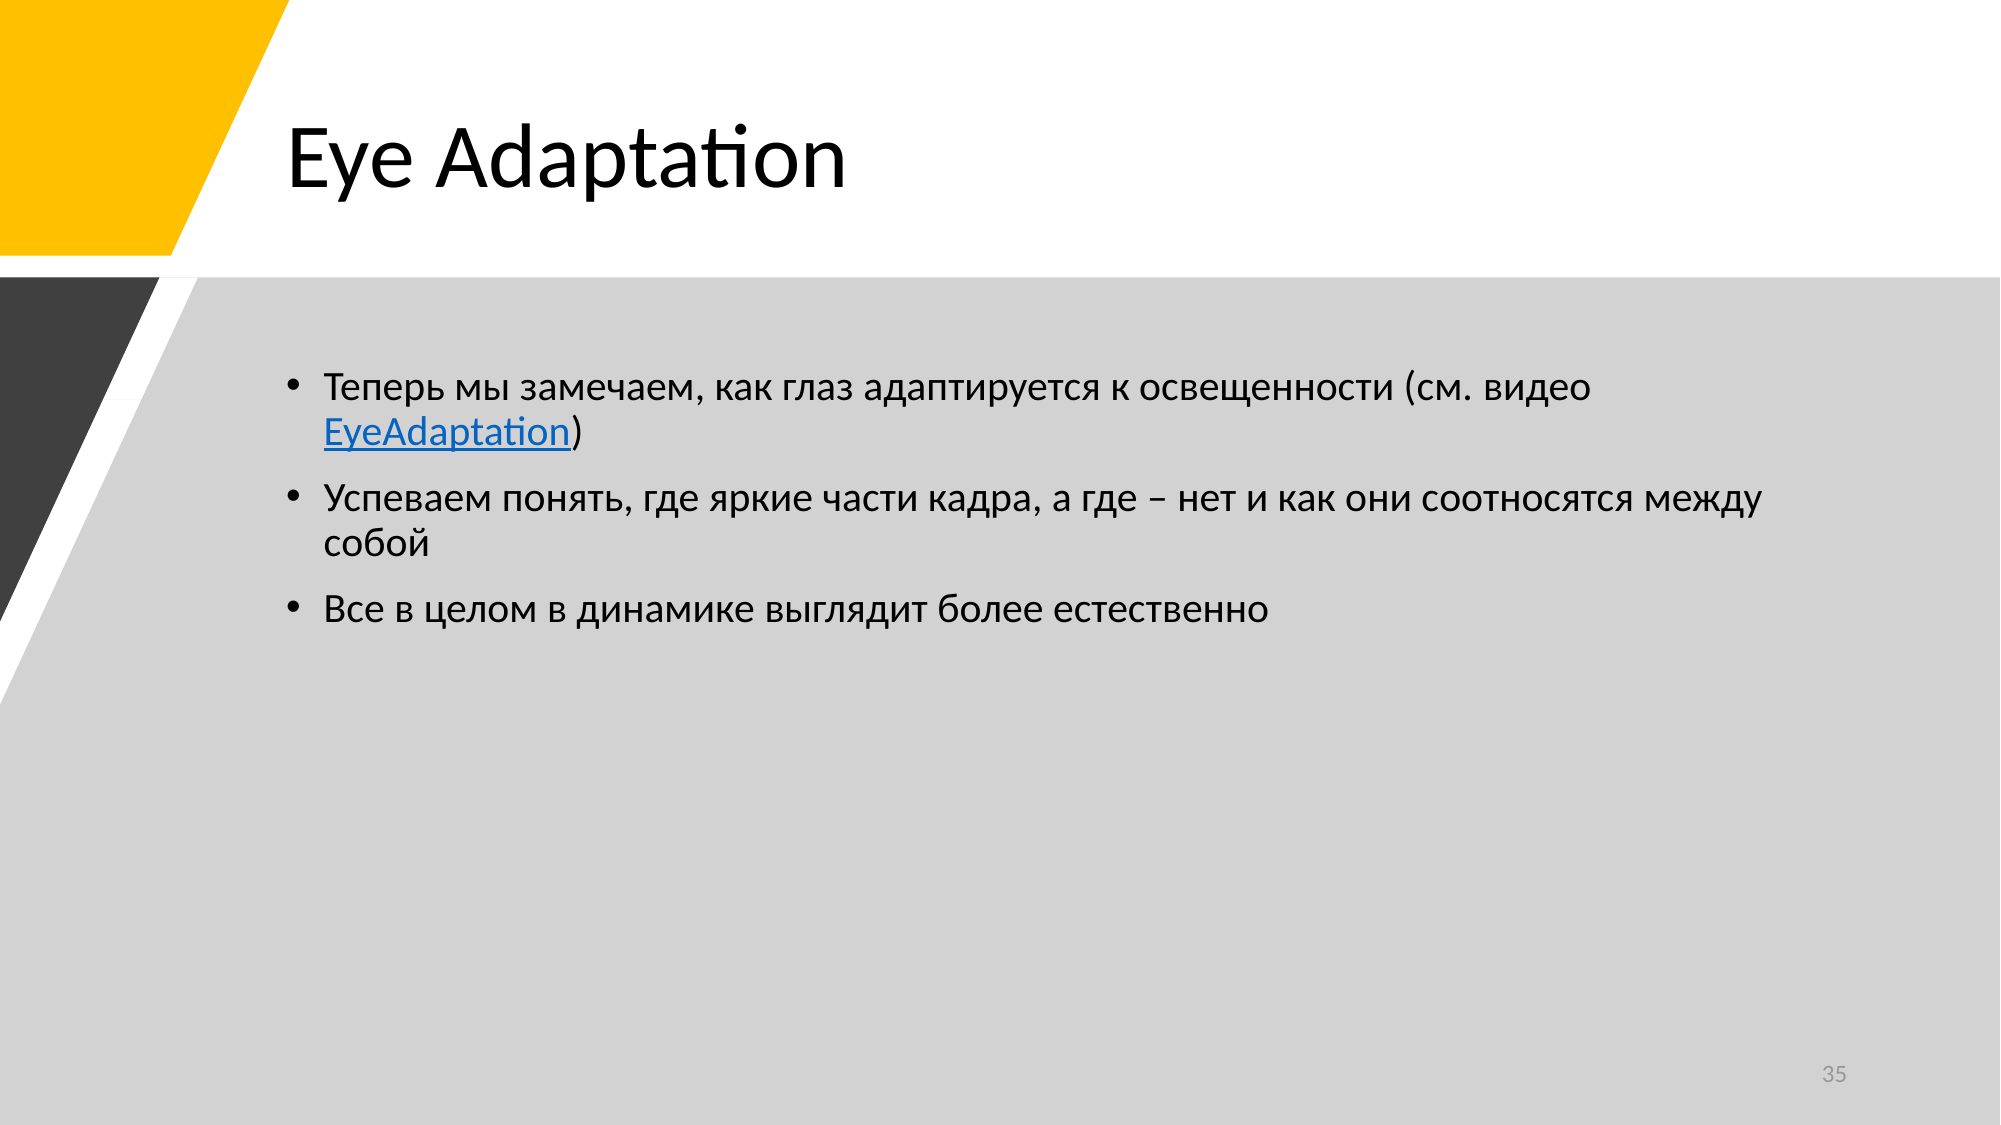

# Eye Adaptation

Теперь мы замечаем, как глаз адаптируется к освещенности (см. видео EyeAdaptation)
Успеваем понять, где яркие части кадра, а где – нет и как они соотносятся между собой
Все в целом в динамике выглядит более естественно
35